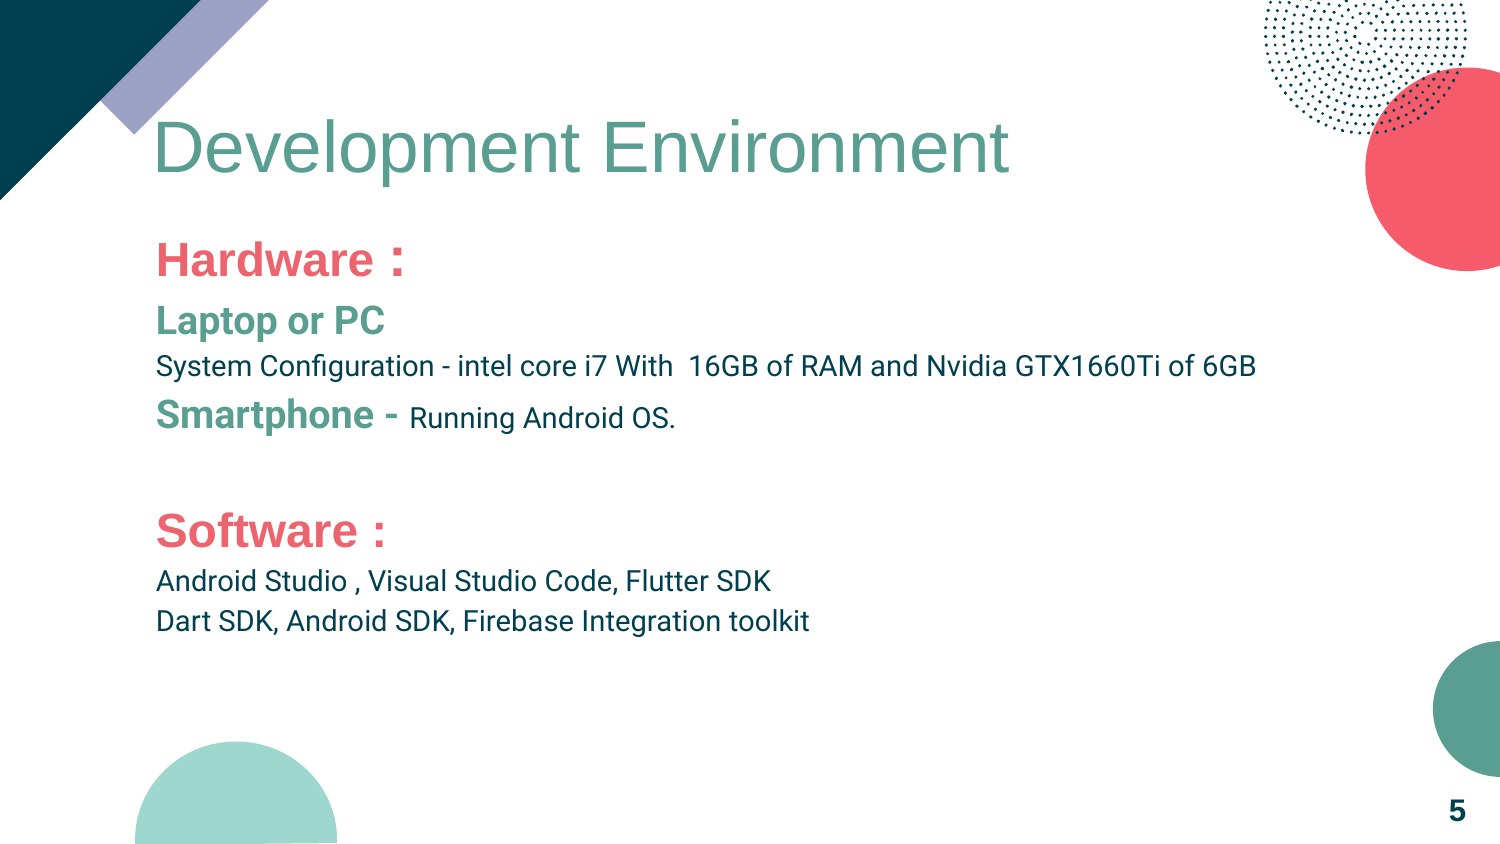

Development Environment
Hardware :
Laptop or PC
System Configuration - intel core i7 With  16GB of RAM and Nvidia GTX1660Ti of 6GB
Smartphone - Running Android OS.

Software :
Android Studio , Visual Studio Code, Flutter SDK
Dart SDK, Android SDK, Firebase Integration toolkit
5